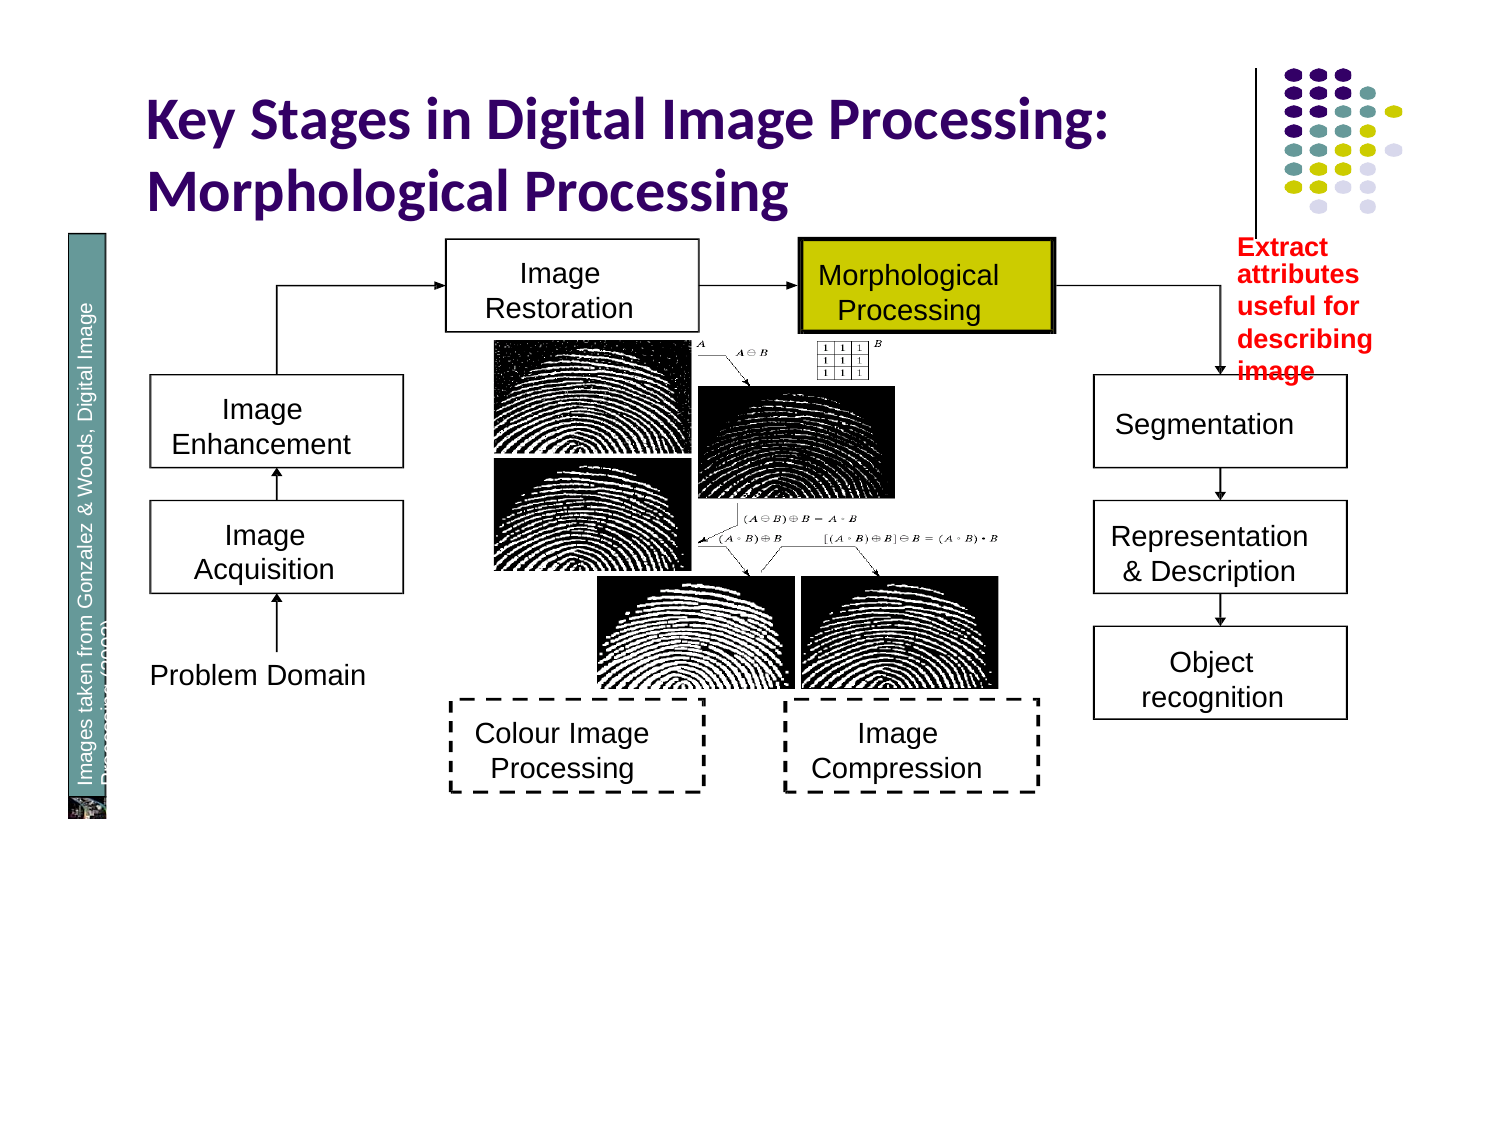

# Key Stages in Digital Image Processing:  Morphological Processing
Extract

Morphological  Processing
Images taken from Gonzalez & Woods, Digital Image Processing (2002)
Image  Restoration
attributes  useful for  describing  image

Image  Enhancement
Segmentation

Image  Acquisition
Representation  & Description

Object  recognition
Problem Domain

Colour Image  Processing
Image  Compression